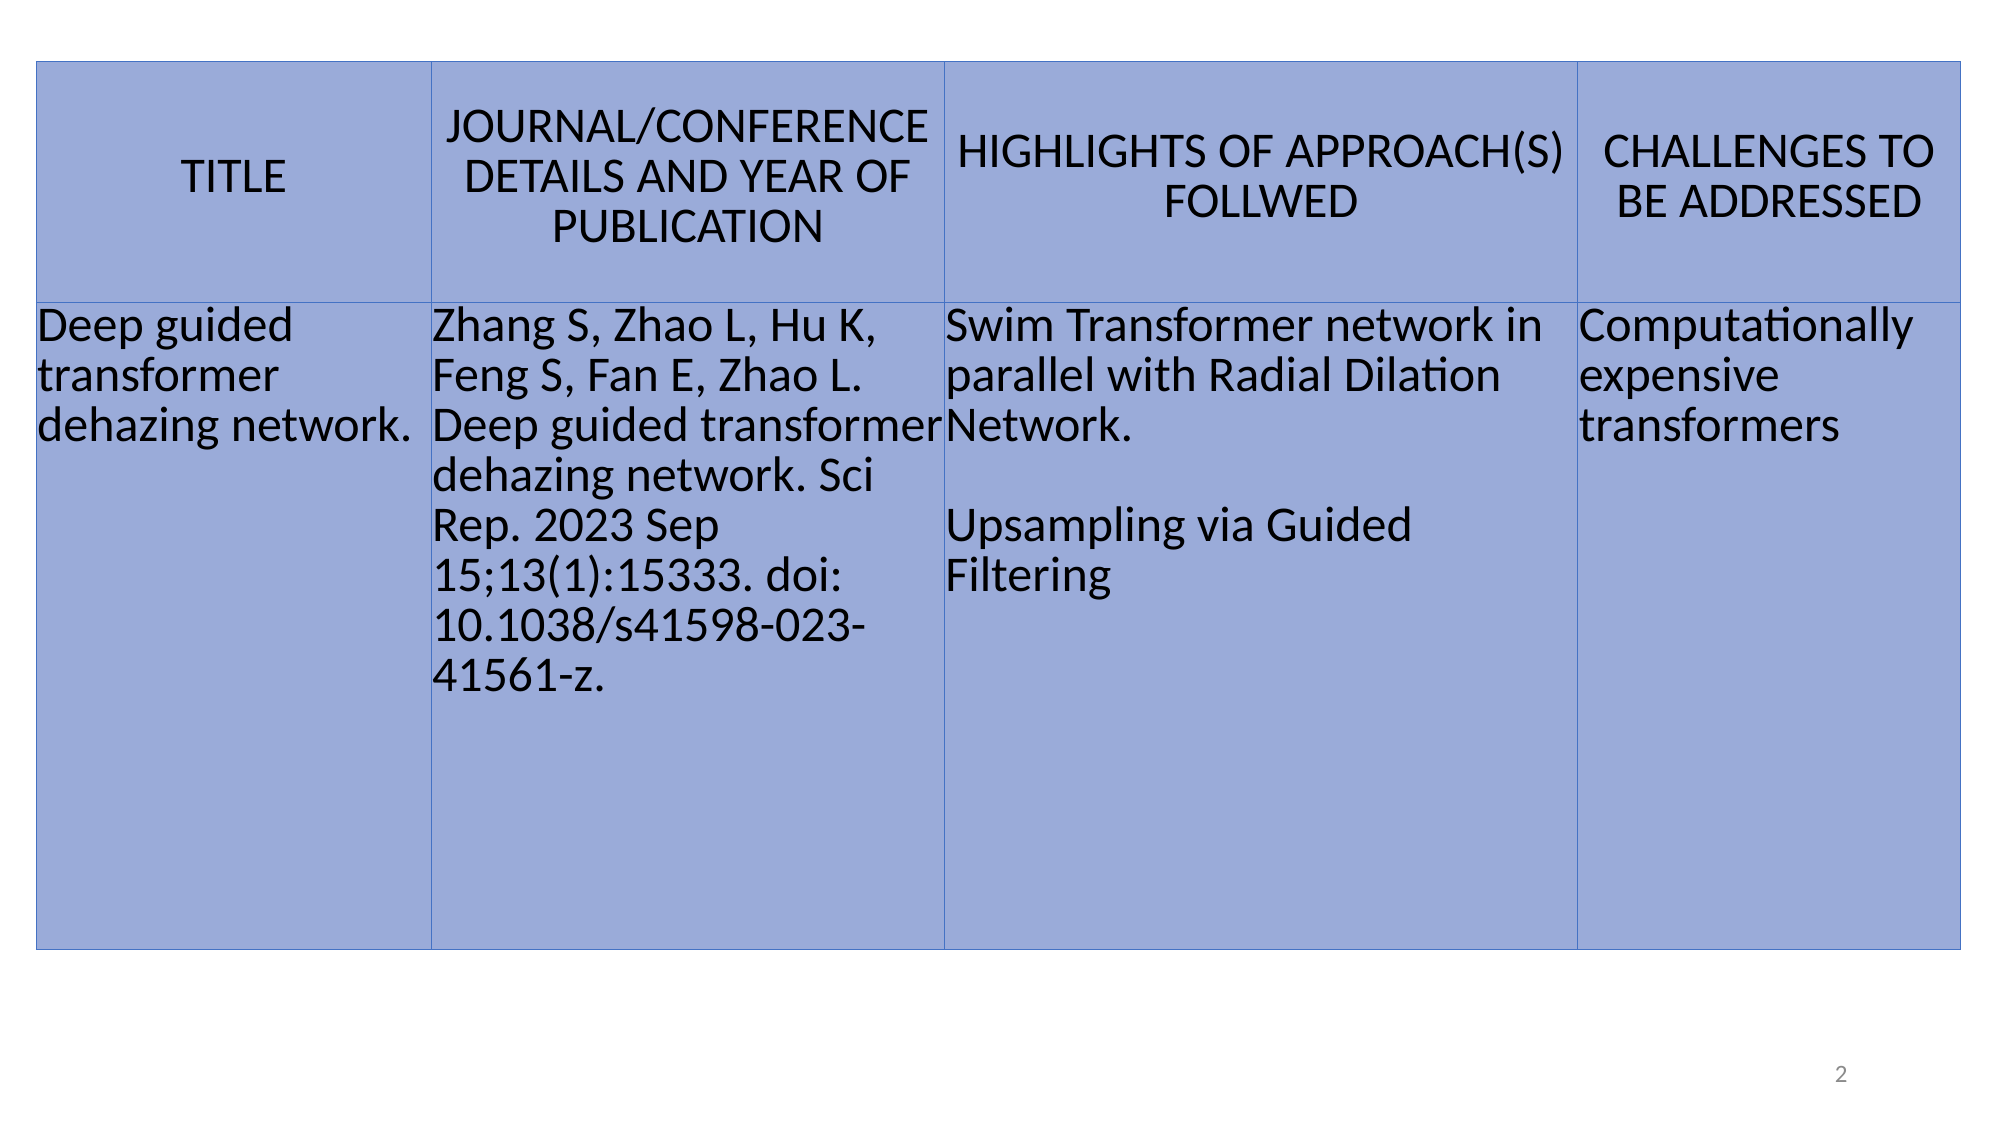

# Literature Survey
| TITLE | JOURNAL/CONFERENCE DETAILS AND YEAR OF PUBLICATION | HIGHLIGHTS OF APPROACH(S) FOLLWED | CHALLENGES TO BE ADDRESSED |
| --- | --- | --- | --- |
| Deep guided transformer dehazing network. | Zhang S, Zhao L, Hu K, Feng S, Fan E, Zhao L. Deep guided transformer dehazing network. Sci Rep. 2023 Sep 15;13(1):15333. doi: 10.1038/s41598-023-41561-z. | Swim Transformer network in parallel with Radial Dilation Network. Upsampling via Guided Filtering | Computationally expensive transformers |

2